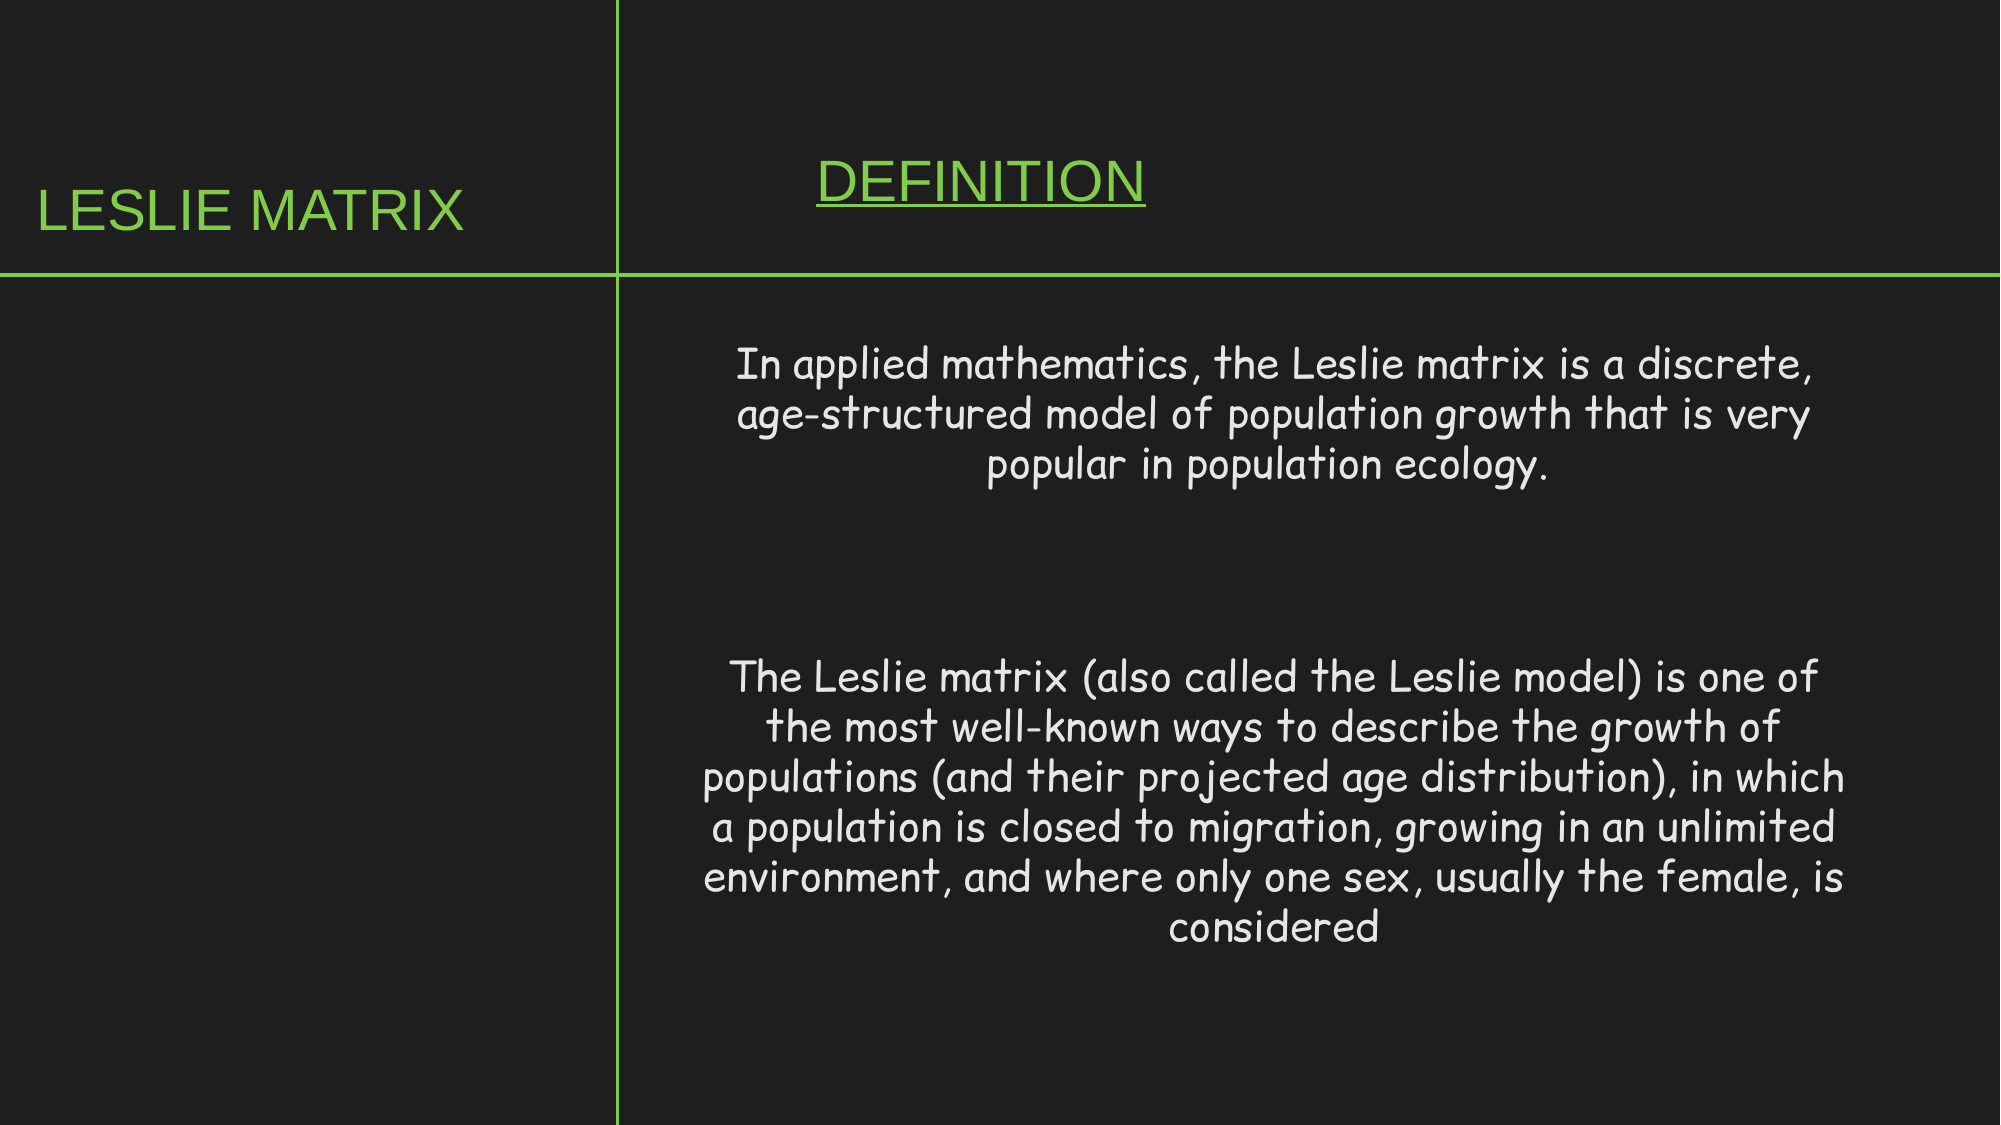

Definition
# Leslie Matrix
In applied mathematics, the Leslie matrix is a discrete, age-structured model of population growth that is very popular in population ecology.

The Leslie matrix (also called the Leslie model) is one of the most well-known ways to describe the growth of populations (and their projected age distribution), in which a population is closed to migration, growing in an unlimited environment, and where only one sex, usually the female, is considered
26